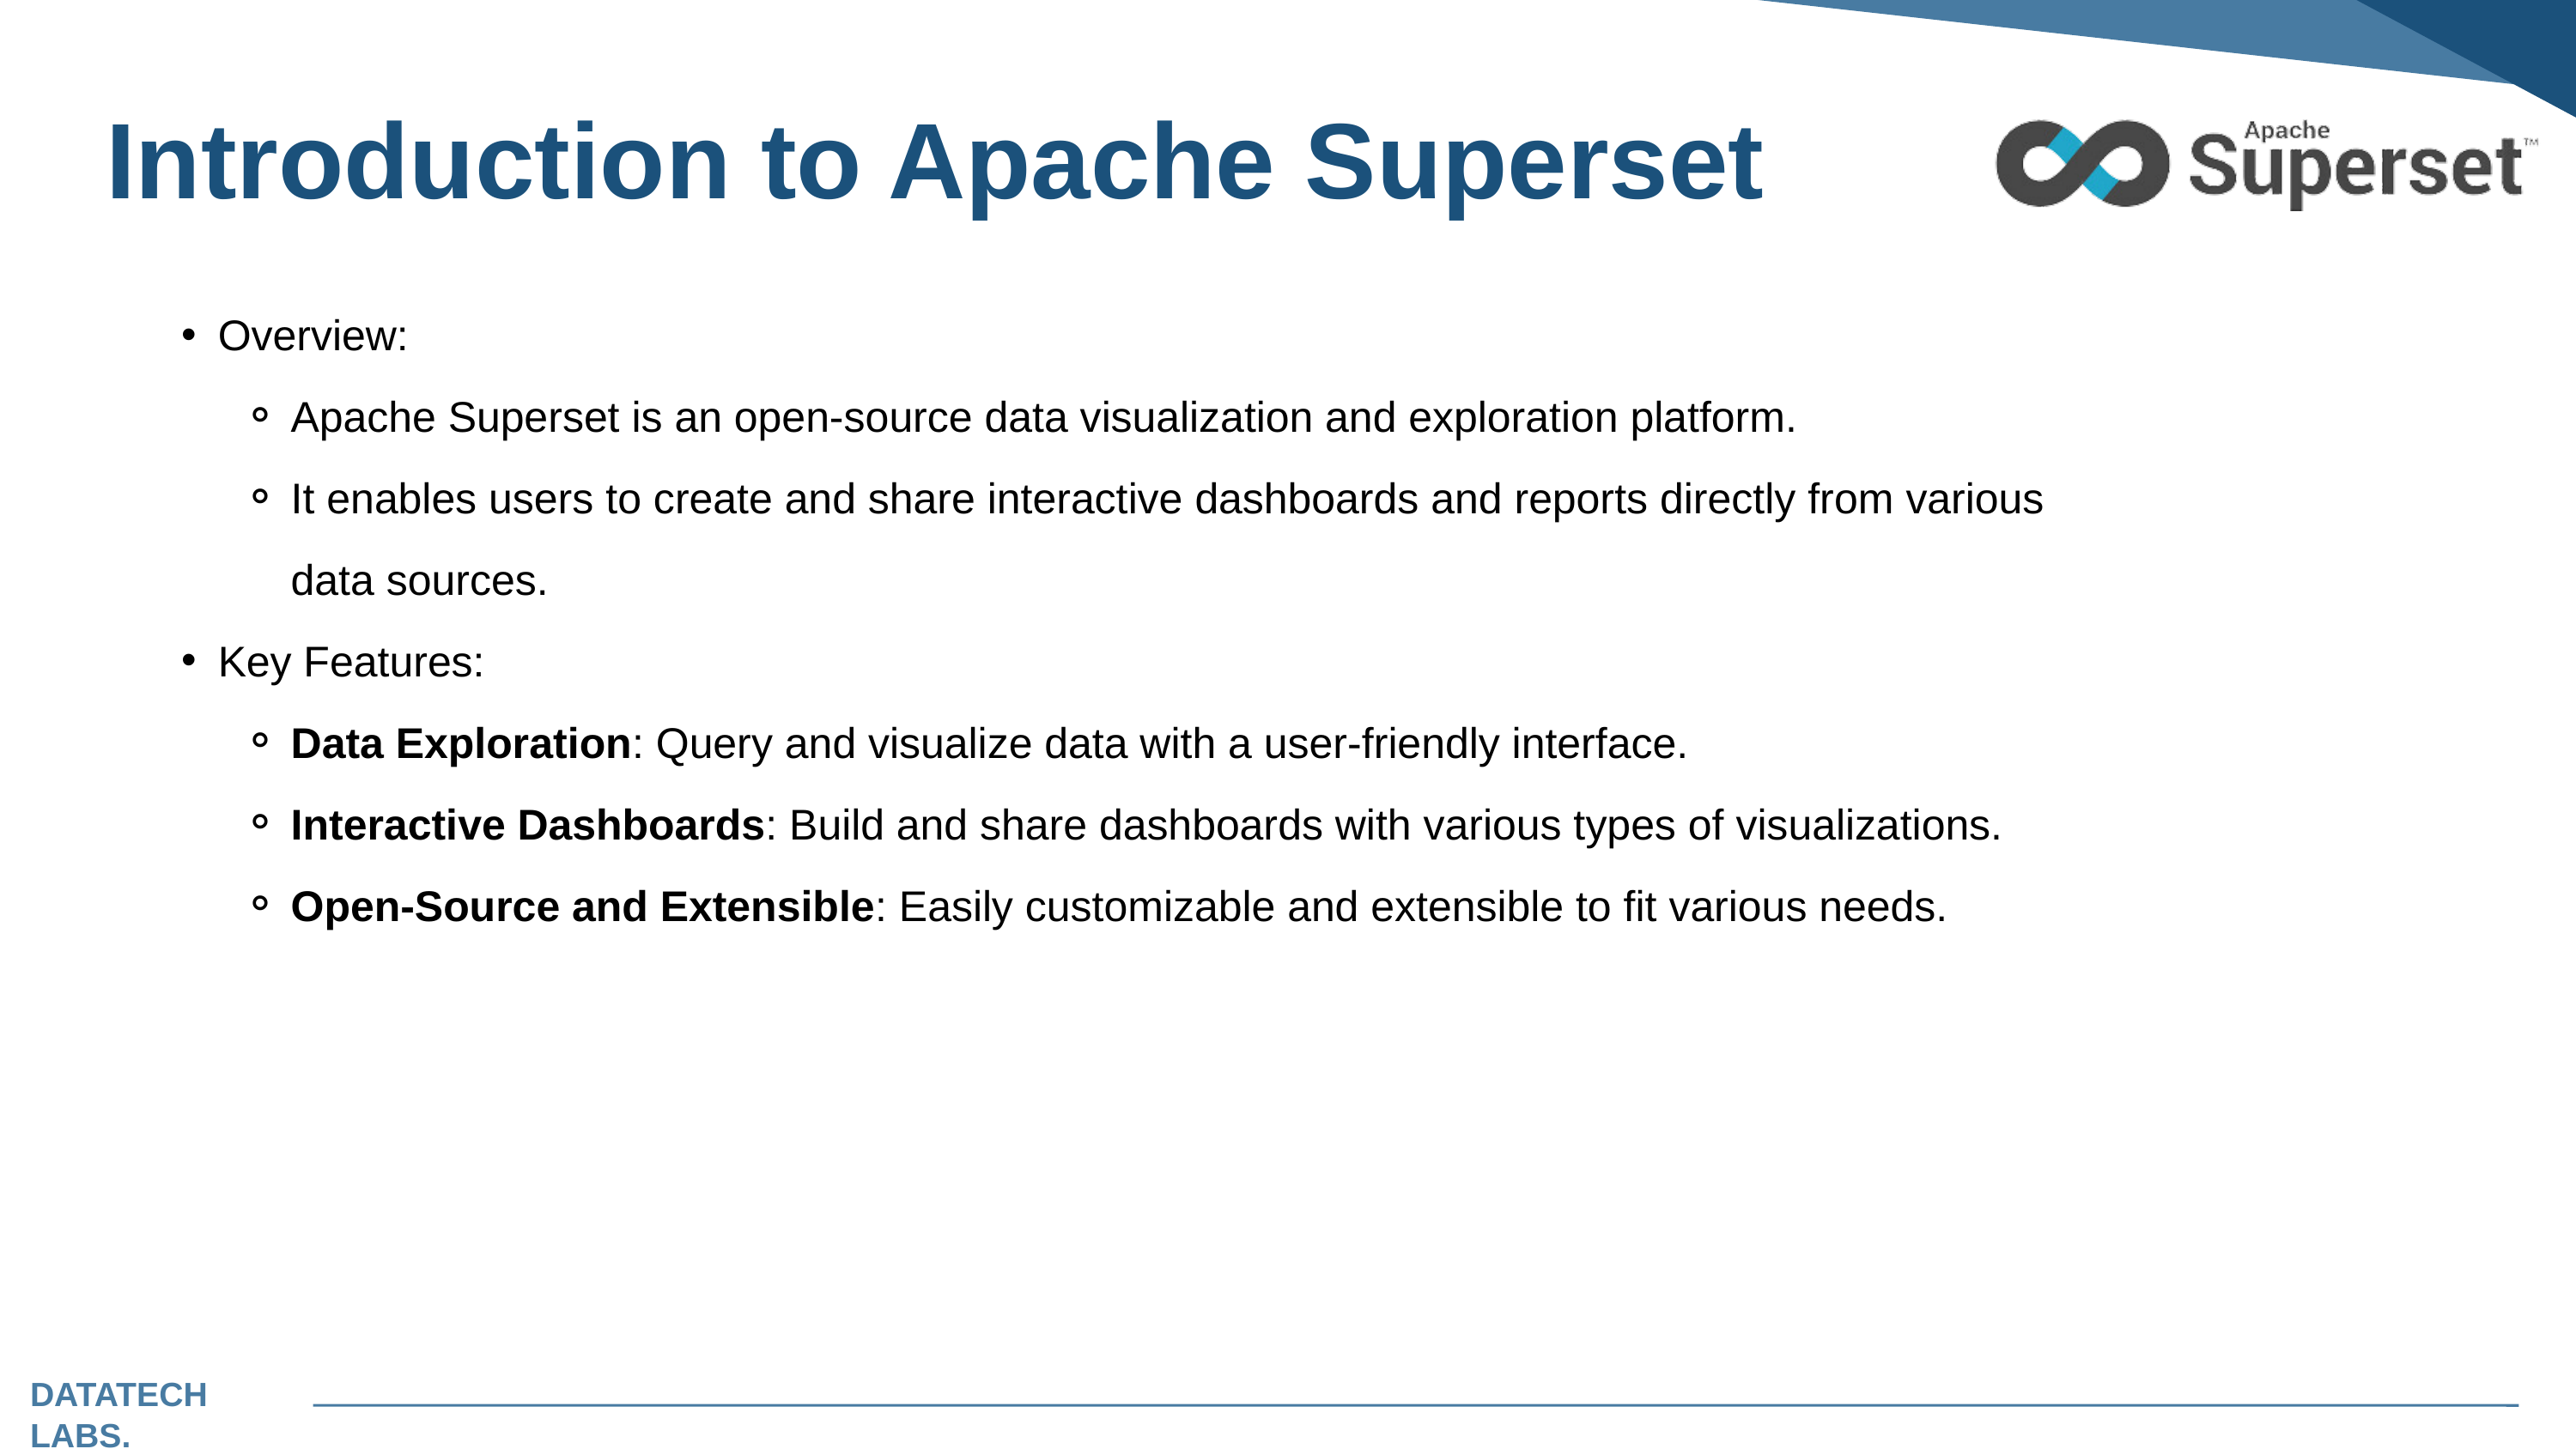

Introduction to Apache Superset

Overview:
Apache Superset is an open-source data visualization and exploration platform.
It enables users to create and share interactive dashboards and reports directly from various data sources.
Key Features:
Data Exploration: Query and visualize data with a user-friendly interface.
Interactive Dashboards: Build and share dashboards with various types of visualizations.
Open-Source and Extensible: Easily customizable and extensible to fit various needs.
DATATECH LABS.